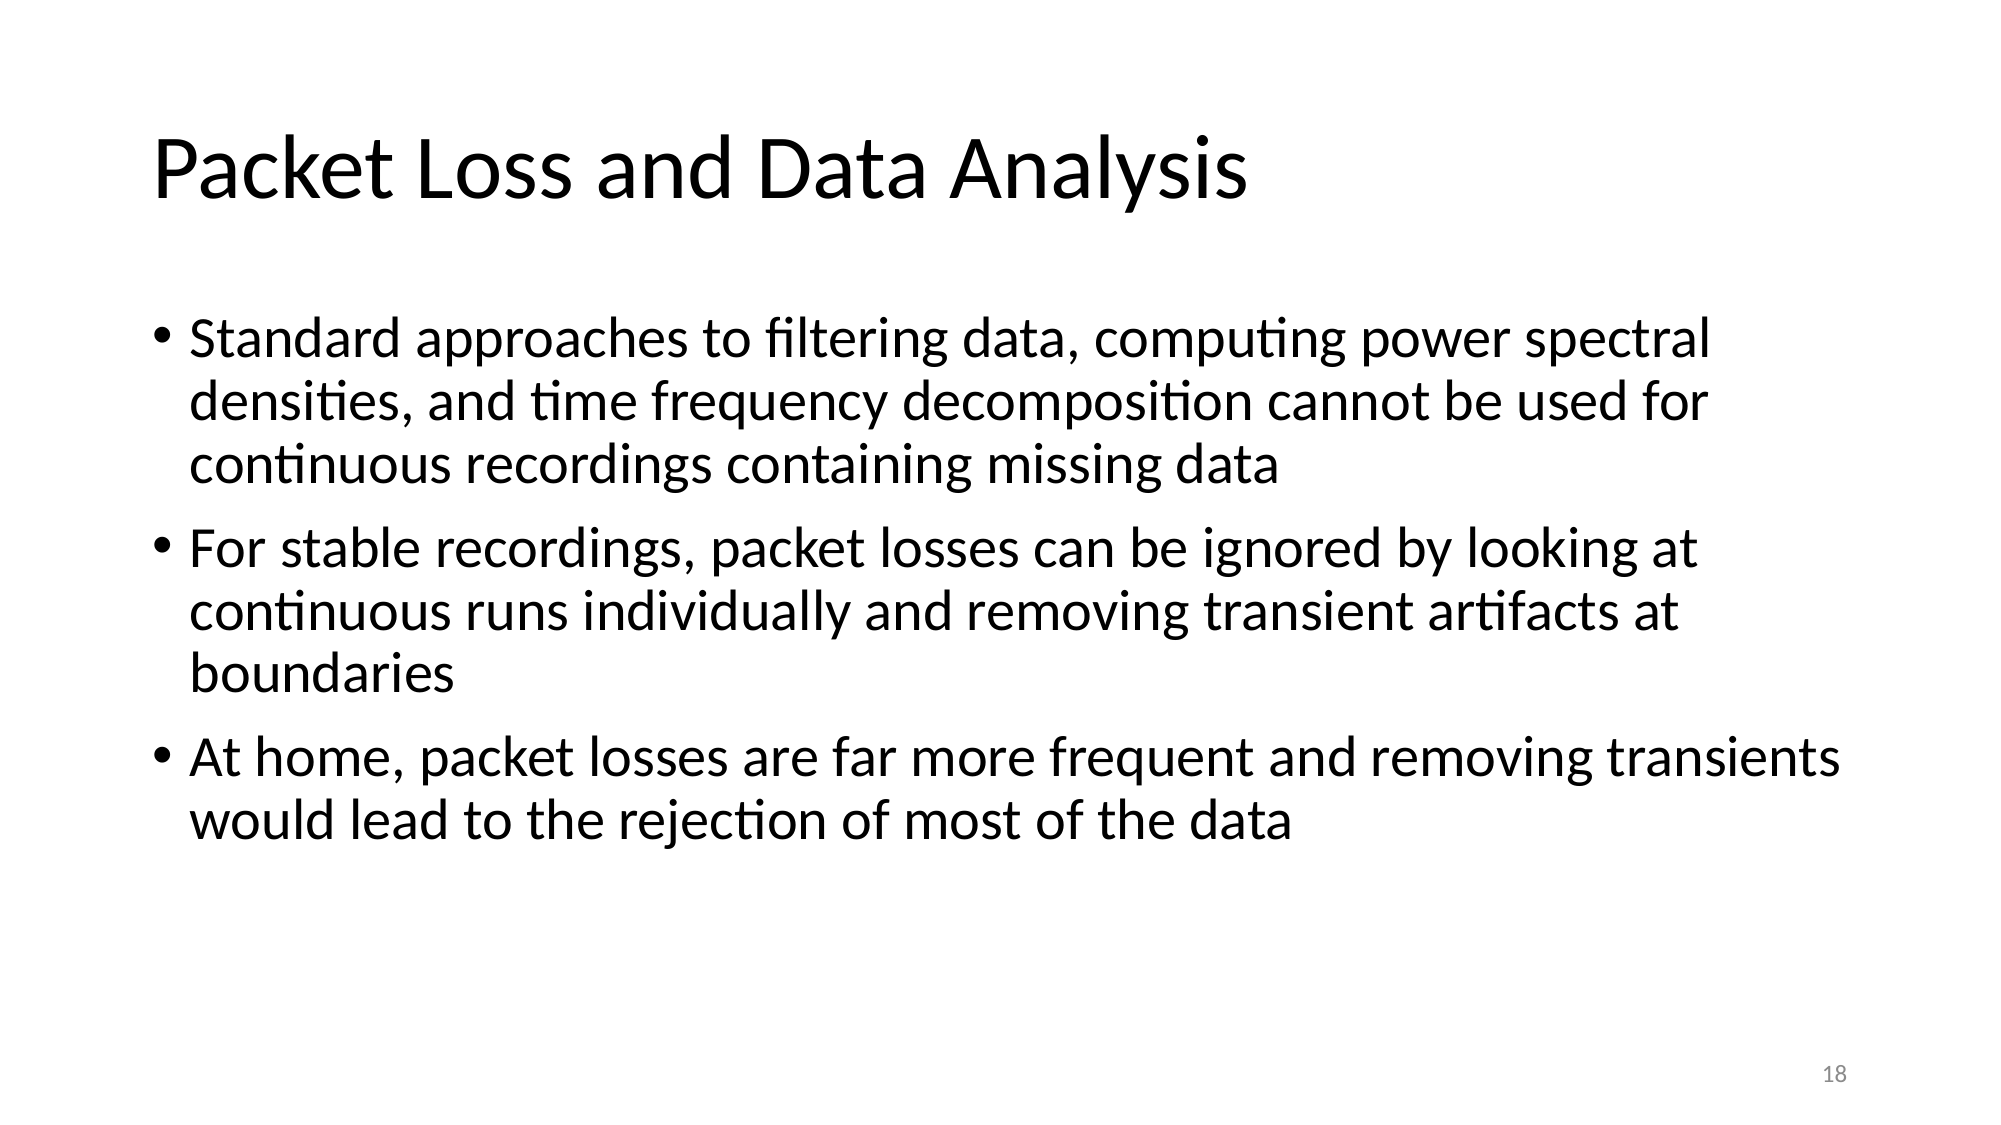

# Packet Loss and Data Analysis
Standard approaches to filtering data, computing power spectral densities, and time frequency decomposition cannot be used for continuous recordings containing missing data
For stable recordings, packet losses can be ignored by looking at continuous runs individually and removing transient artifacts at boundaries
At home, packet losses are far more frequent and removing transients would lead to the rejection of most of the data
18